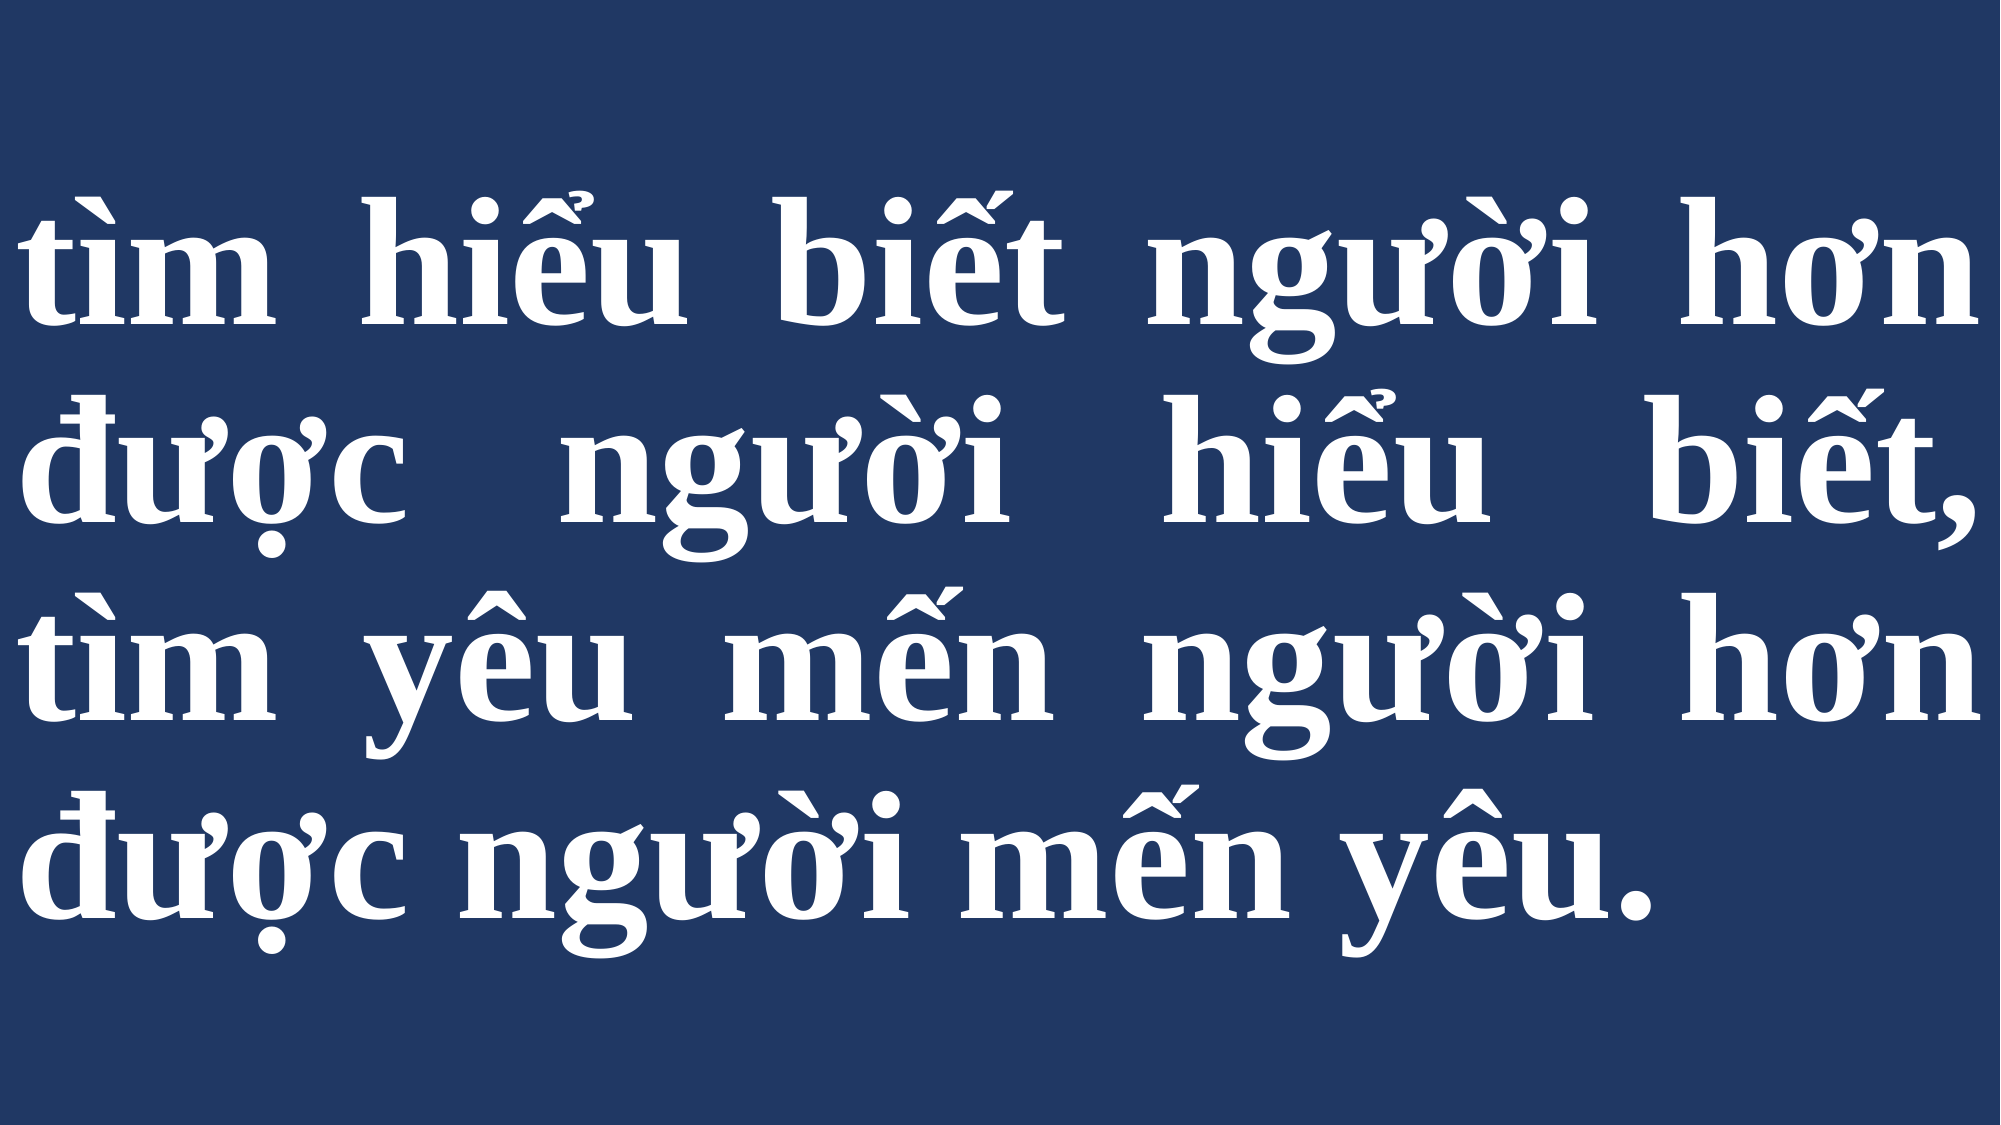

# tìm hiểu biết người hơn được người hiểu biết, tìm yêu mến người hơn được người mến yêu.